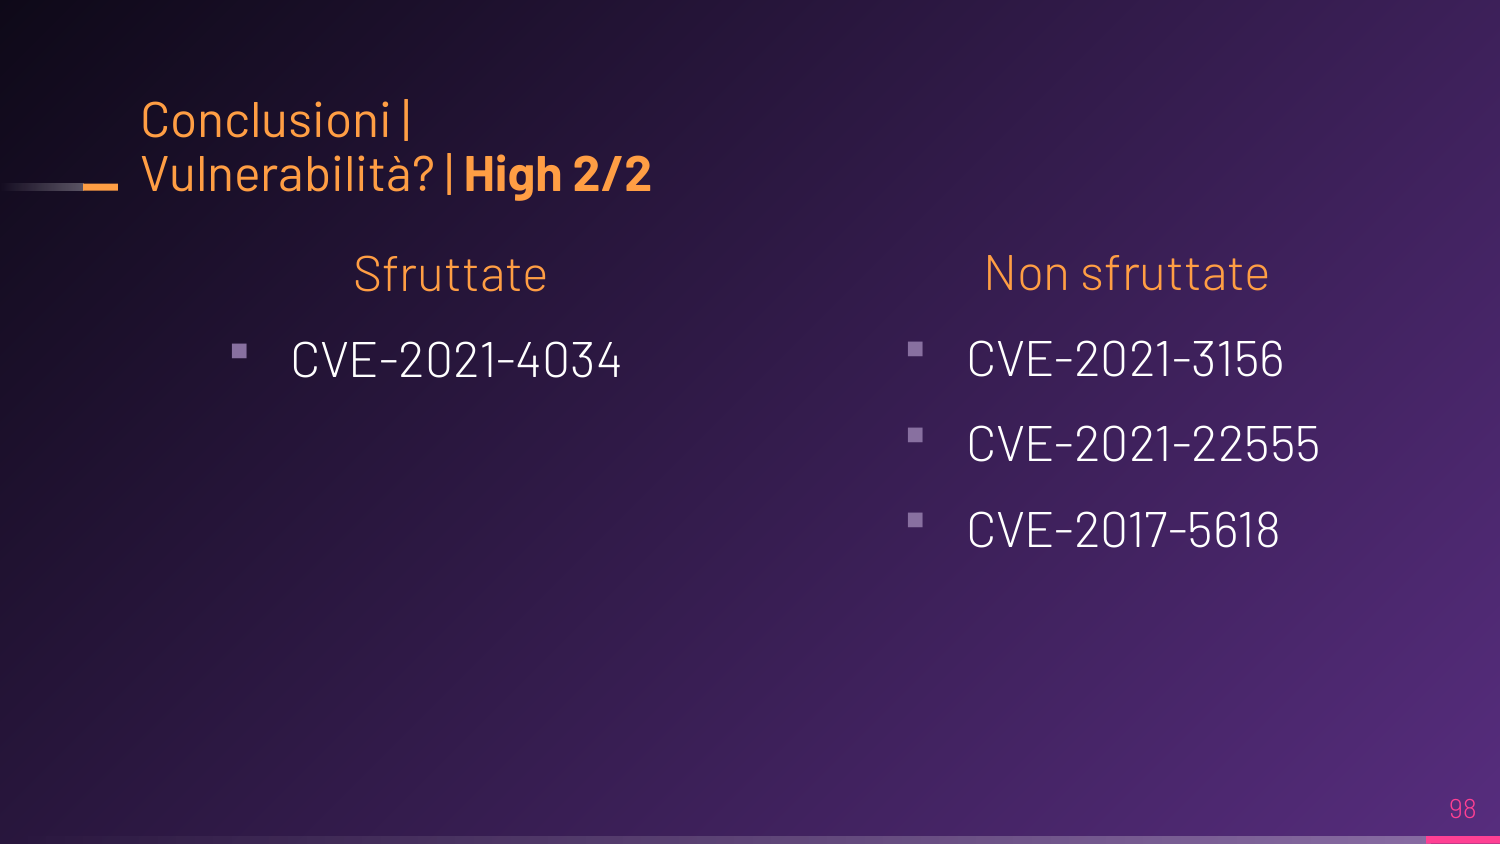

# Conclusioni | Vulnerabilità? | High 2/2
Non sfruttate
CVE-2021-3156
CVE-2021-22555
CVE-2017-5618
Sfruttate
CVE-2021-4034
98